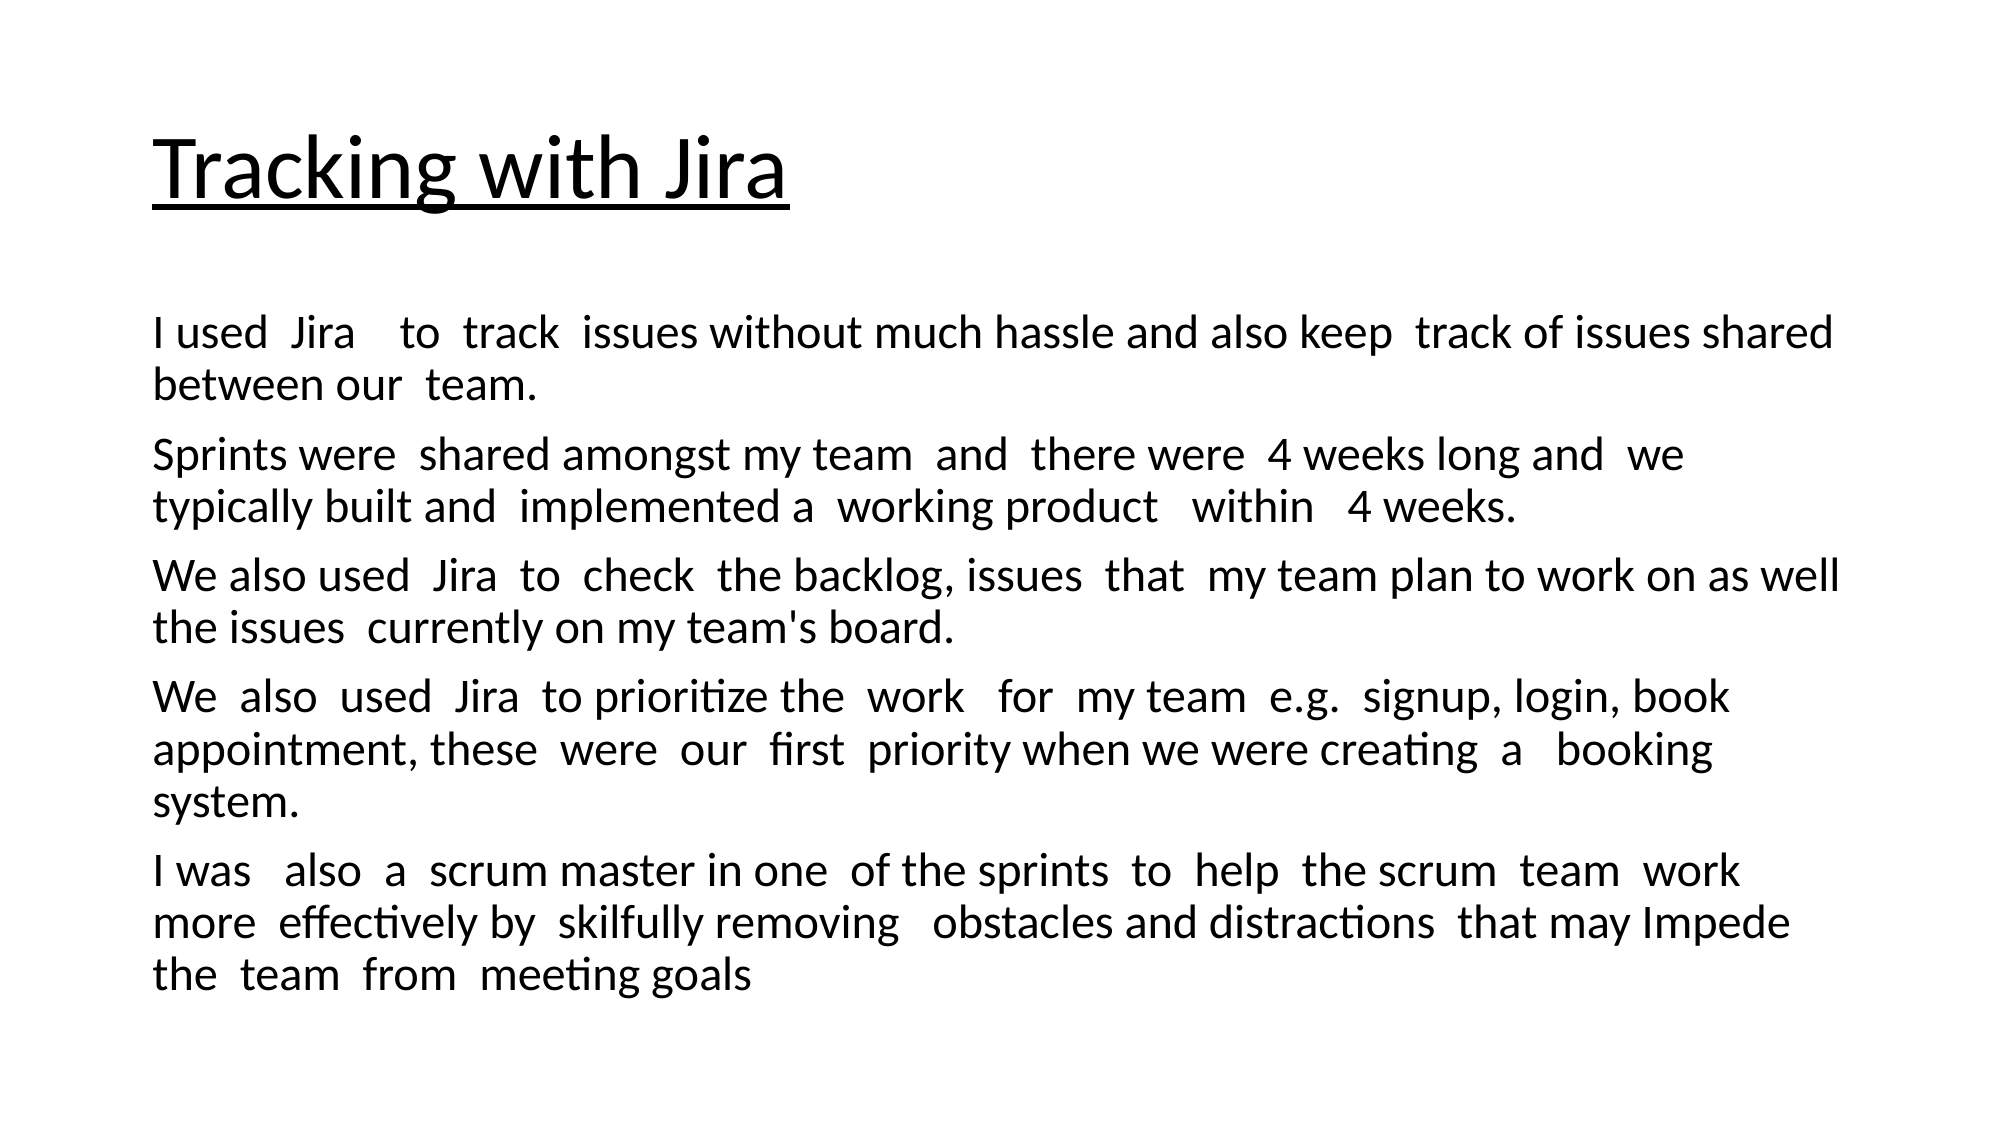

# Tracking with Jira
I used  Jira    to  track  issues without much hassle and also keep  track of issues shared between our  team.
Sprints were  shared amongst my team  and  there were  4 weeks long and  we typically built and  implemented a  working product   within   4 weeks.
We also used  Jira  to  check  the backlog, issues  that  my team plan to work on as well the issues  currently on my team's board.
We  also  used  Jira  to prioritize the  work   for  my team  e.g.  signup, login, book appointment, these  were  our  first  priority when we were creating  a   booking system.
I was   also  a  scrum master in one  of the sprints  to  help  the scrum  team  work more  effectively by  skilfully removing   obstacles and distractions  that may Impede the  team  from  meeting goals